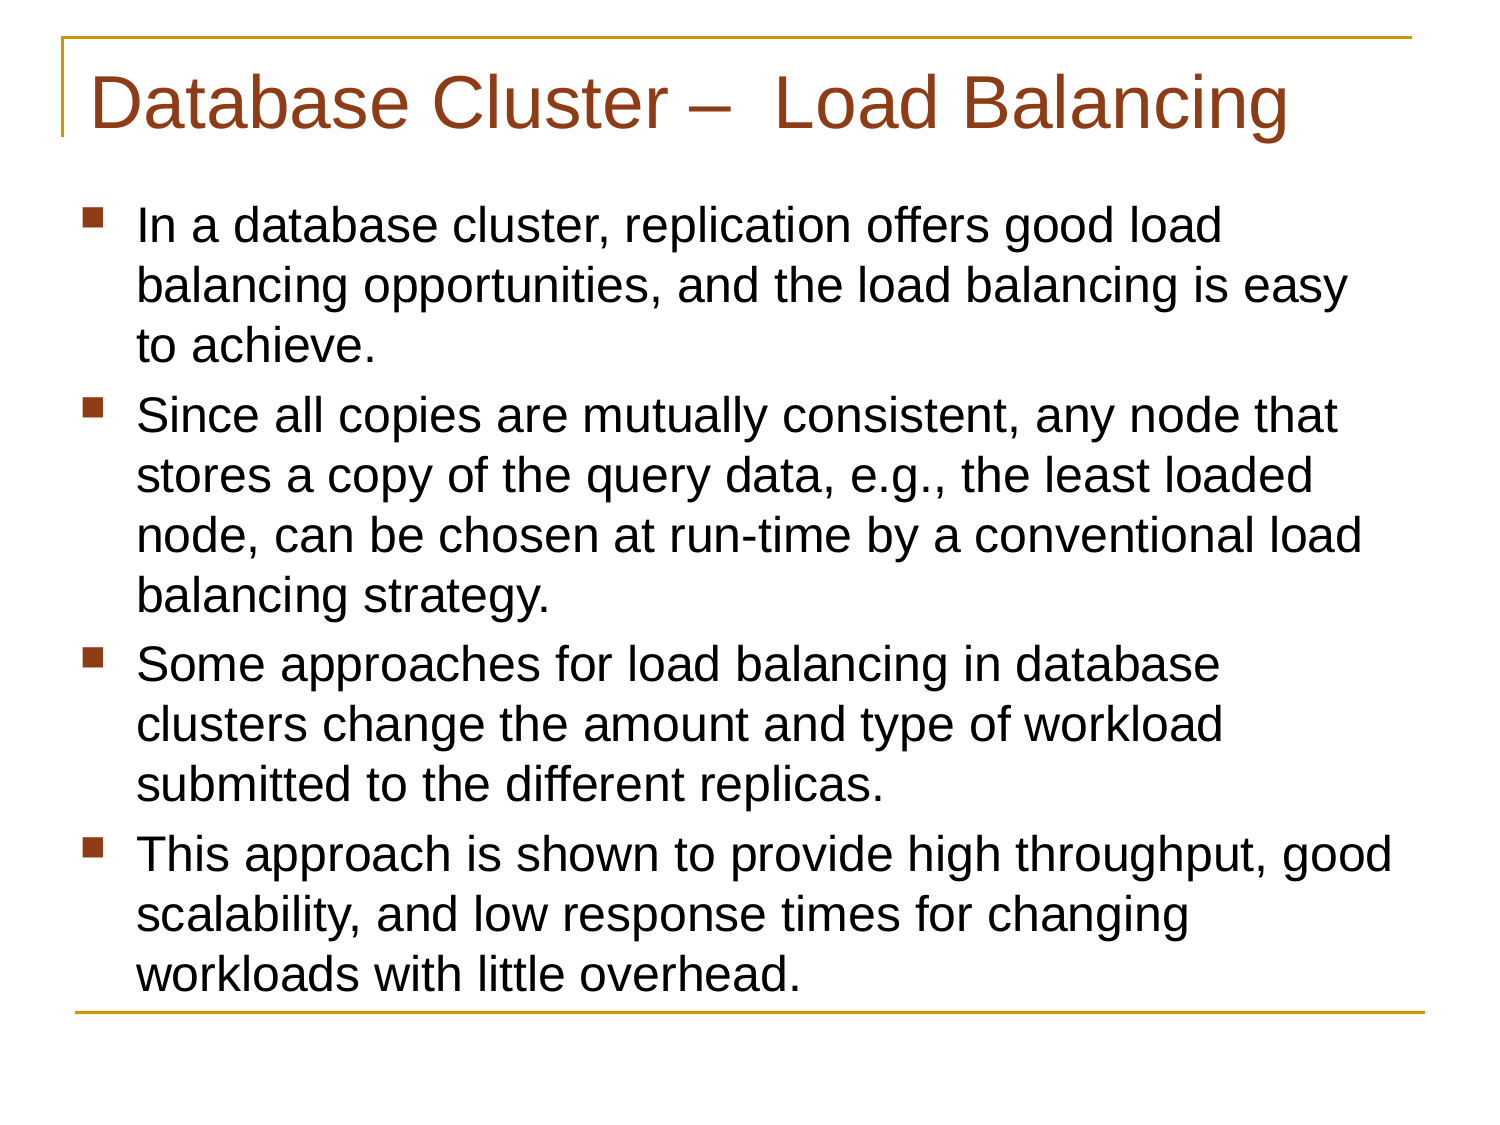

# Database Cluster –  Load Balancing
In a database cluster, replication offers good load balancing opportunities, and the load balancing is easy to achieve.
Since all copies are mutually consistent, any node that stores a copy of the query data, e.g., the least loaded node, can be chosen at run-time by a conventional load balancing strategy.
Some approaches for load balancing in database clusters change the amount and type of workload submitted to the different replicas.
This approach is shown to provide high throughput, good scalability, and low response times for changing workloads with little overhead.